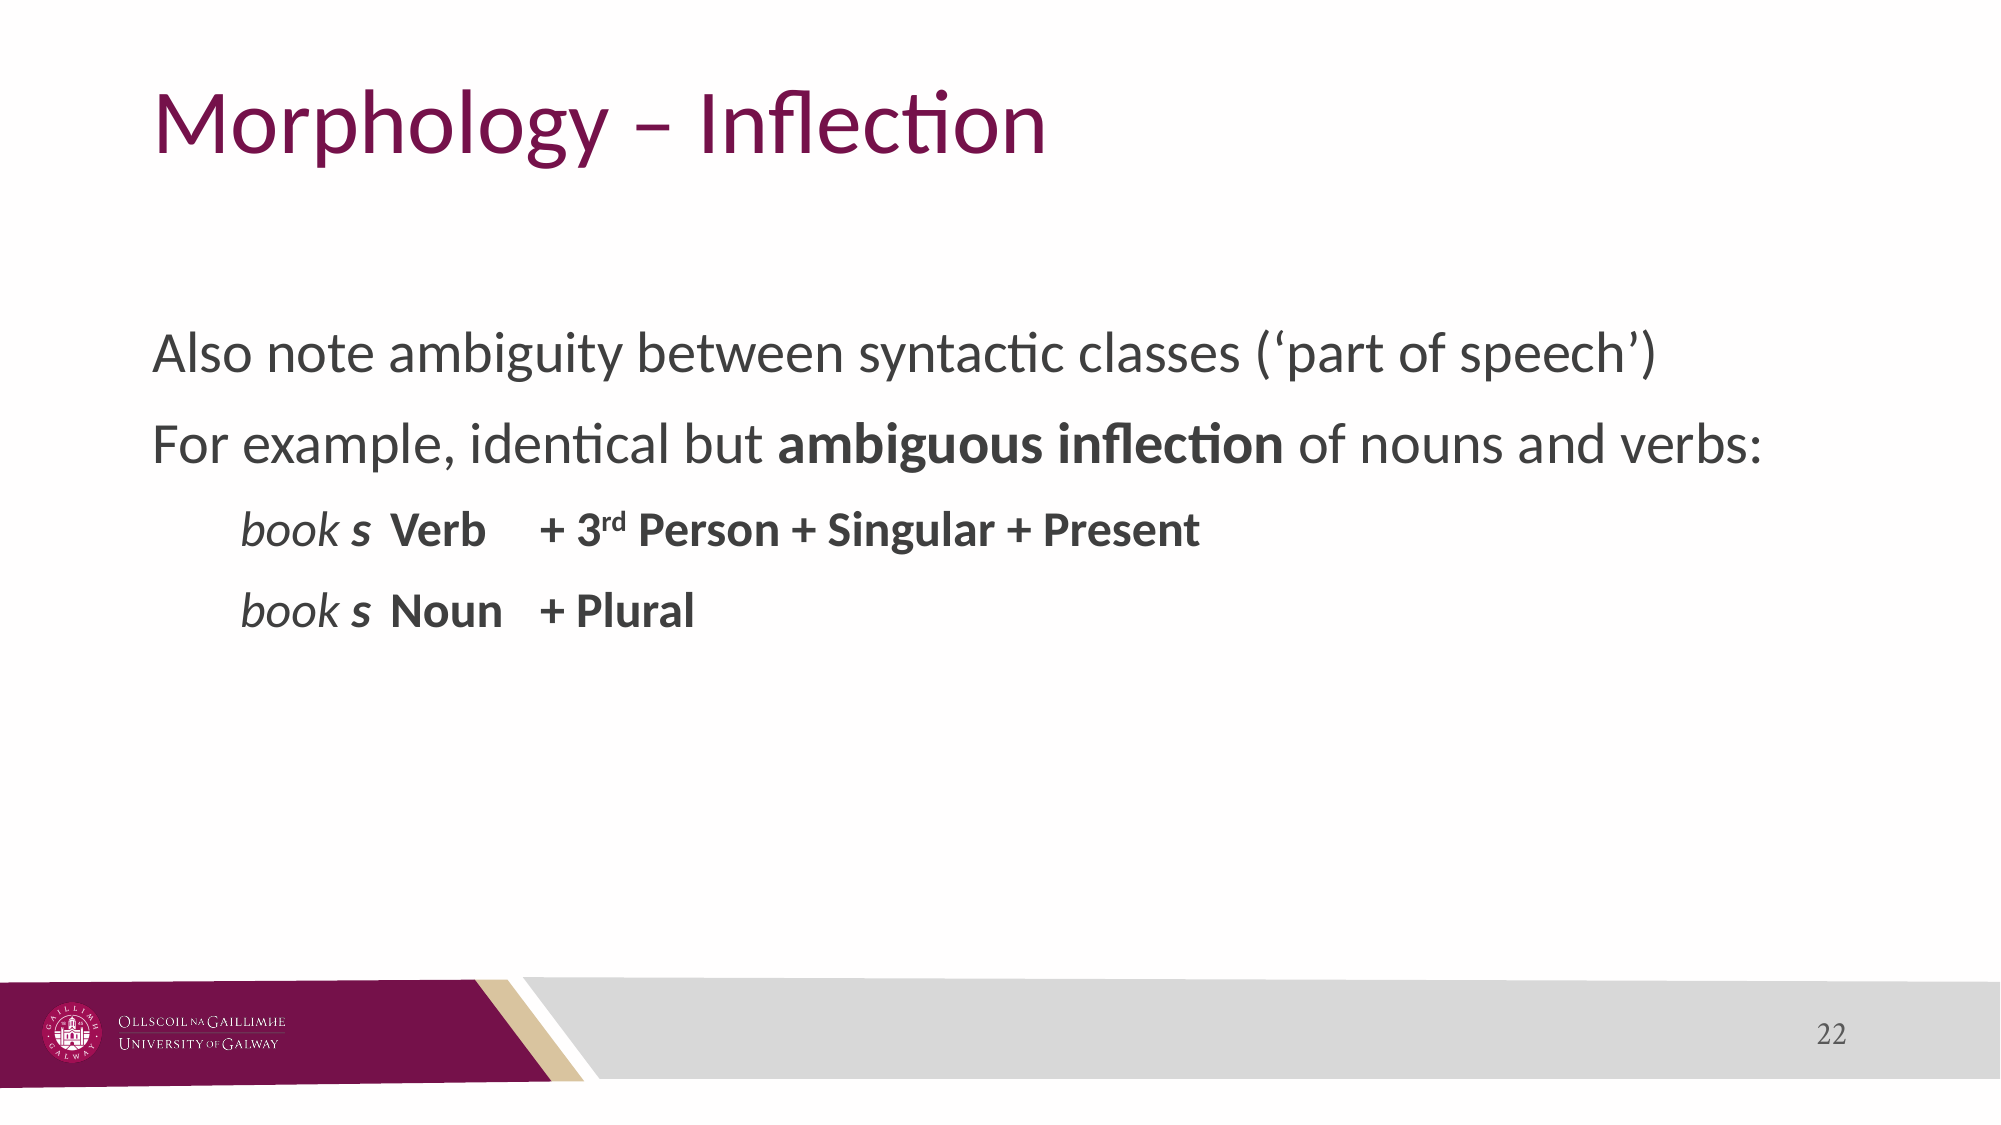

# Morphology – Inflection
Also note ambiguity between syntactic classes (‘part of speech’)
For example, identical but ambiguous inflection of nouns and verbs:
book s	Verb 	+ 3rd Person + Singular + Present
book s	Noun 	+ Plural
22